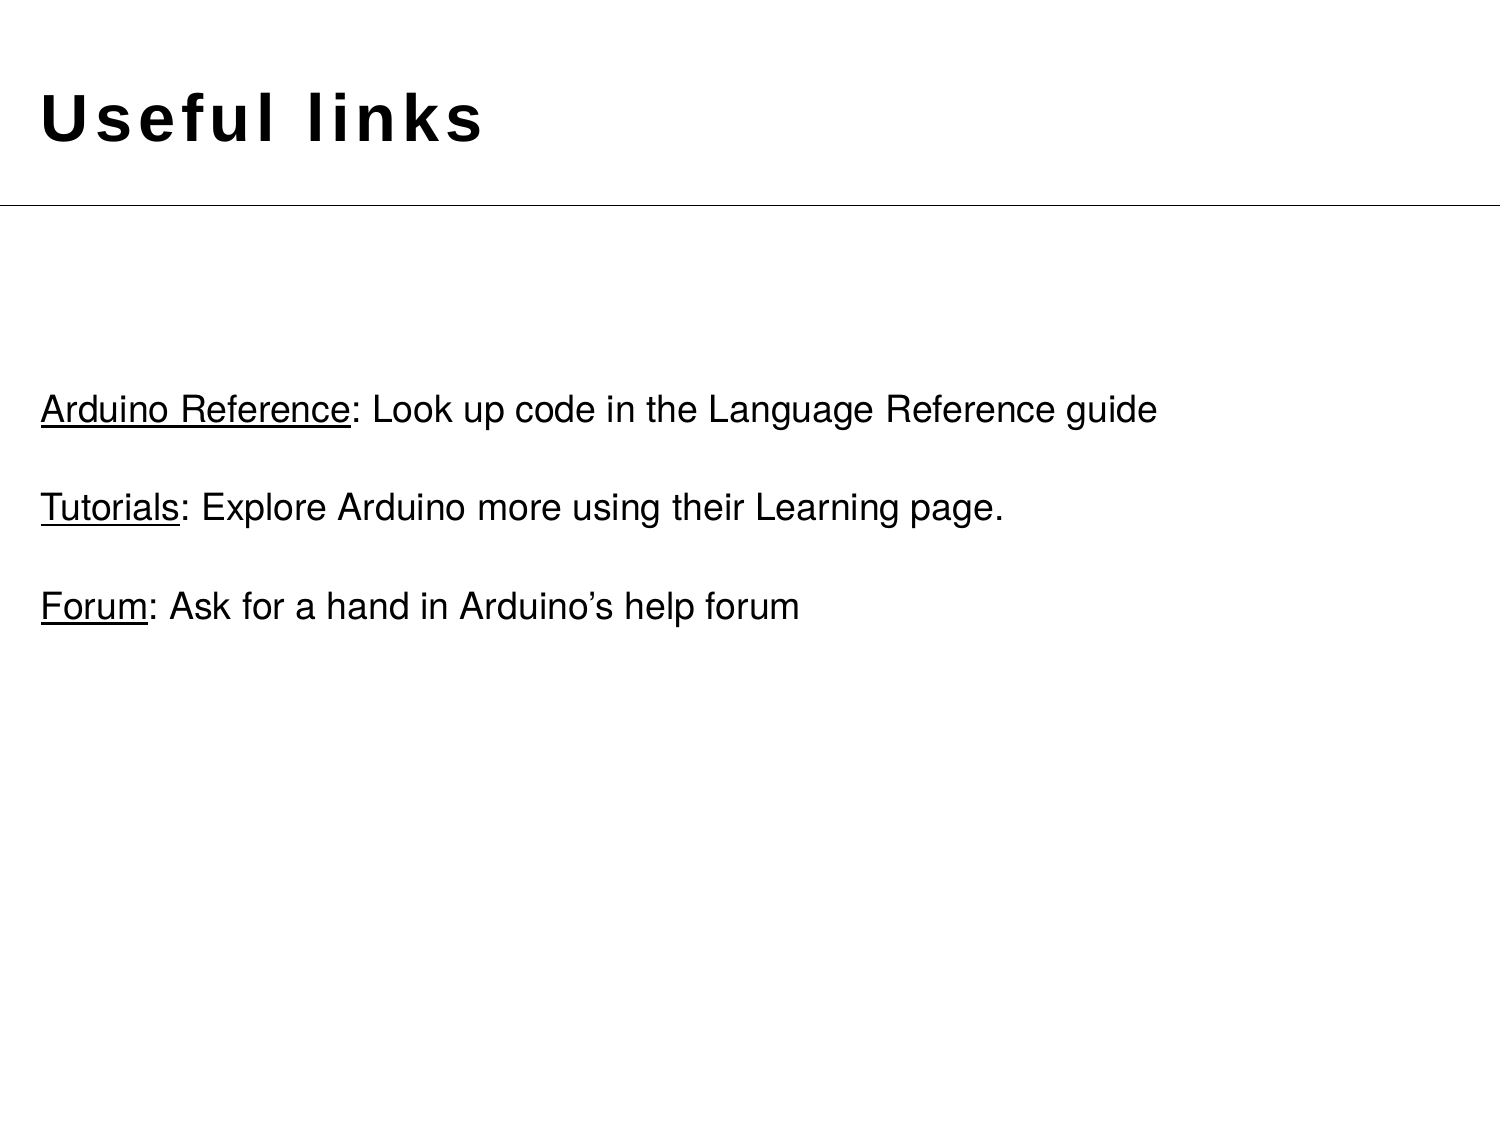

Useful links
Arduino Reference: Look up code in the Language Reference guide

Tutorials: Explore Arduino more using their Learning page.

Forum: Ask for a hand in Arduino’s help forum